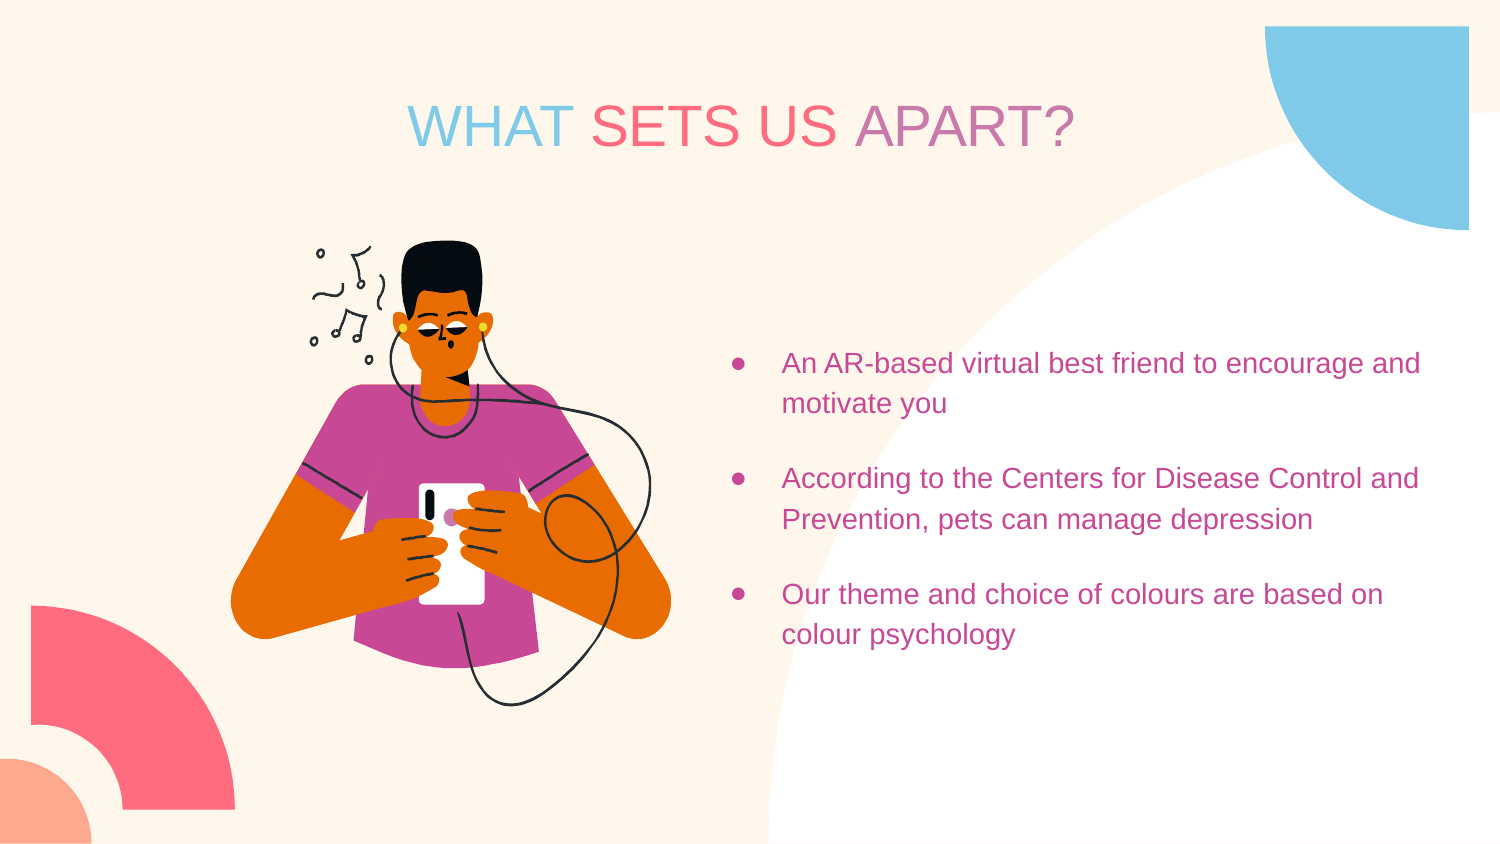

# WHAT SETS US APART?

An AR-based virtual best friend to encourage and motivate you

According to the Centers for Disease Control and Prevention, pets can manage depression

Our theme and choice of colours are based on colour psychology